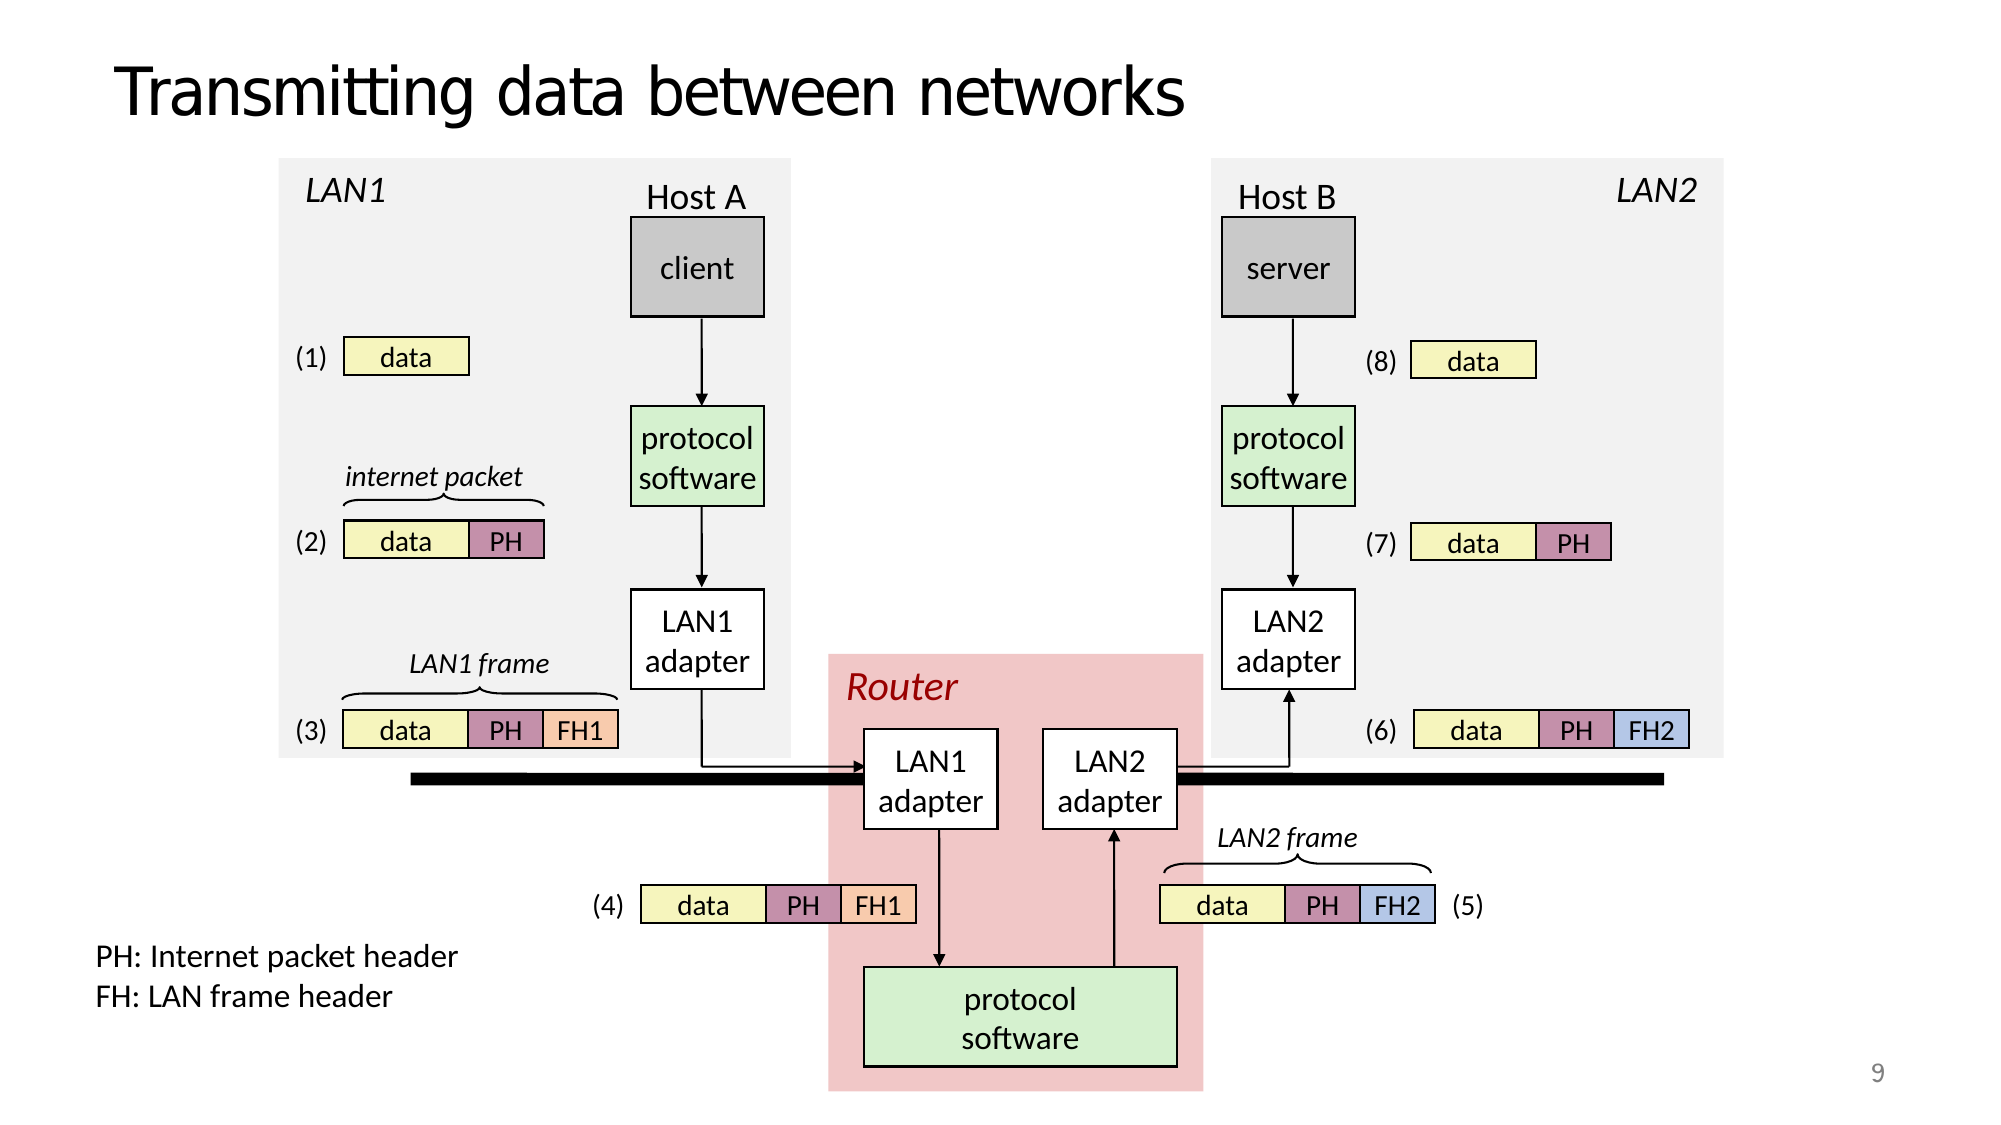

# Transmitting data between networks
LAN1
LAN2

Host A
Host B
client
server

(1)
data
(8)
data
protocol
software
protocol
software

internet packet
(2)
data
PH

(7)
data
PH

LAN1
adapter
LAN2
adapter
LAN1 frame
Router

(3)
data
PH
FH1
(6)
data
PH
FH2
LAN1
adapter
LAN2
adapter

LAN2 frame
(5)
data
PH
FH2

(4)
data
PH
FH1
PH: Internet packet header
FH: LAN frame header
protocol
software
9